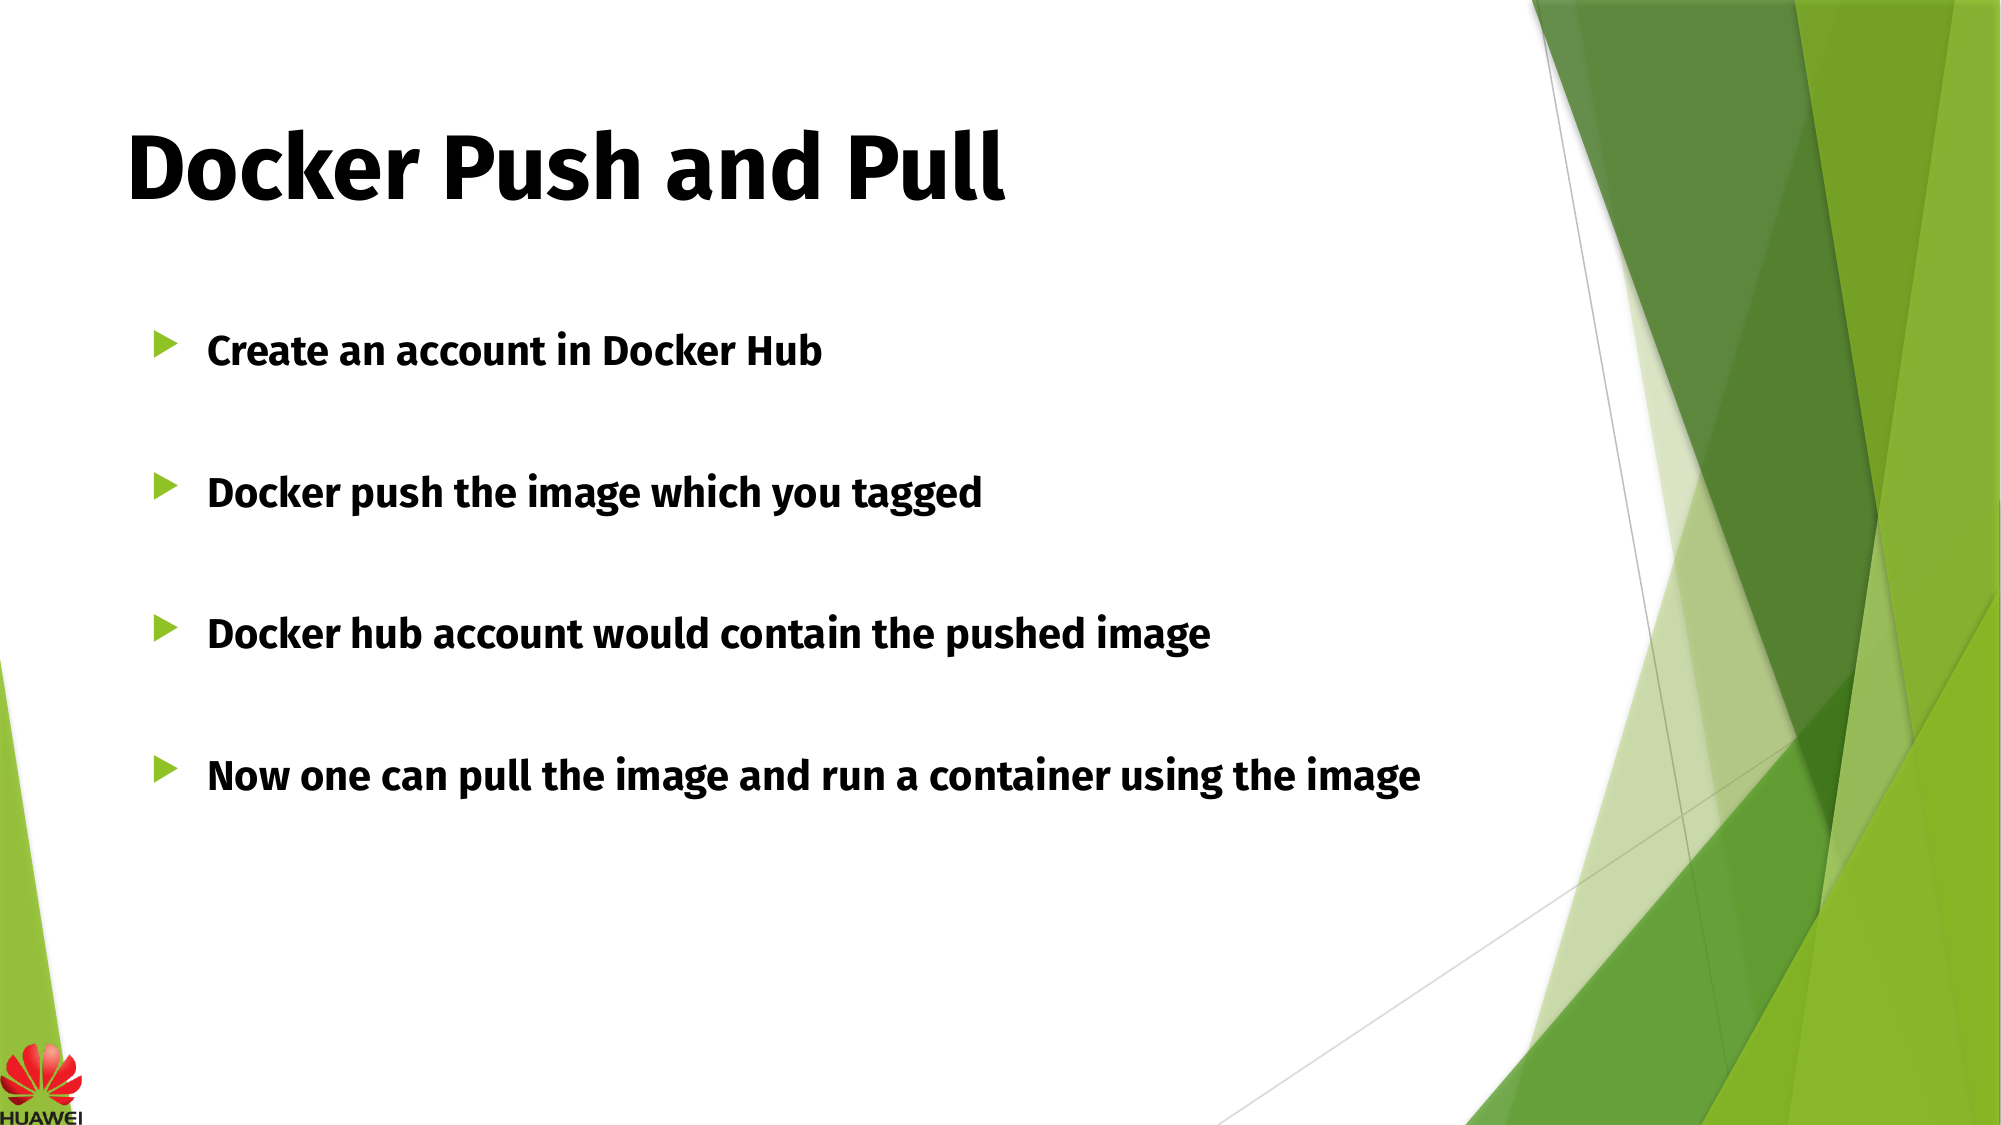

# Docker Push and Pull
Create an account in Docker Hub

Docker push the image which you tagged

Docker hub account would contain the pushed image

Now one can pull the image and run a container using the image